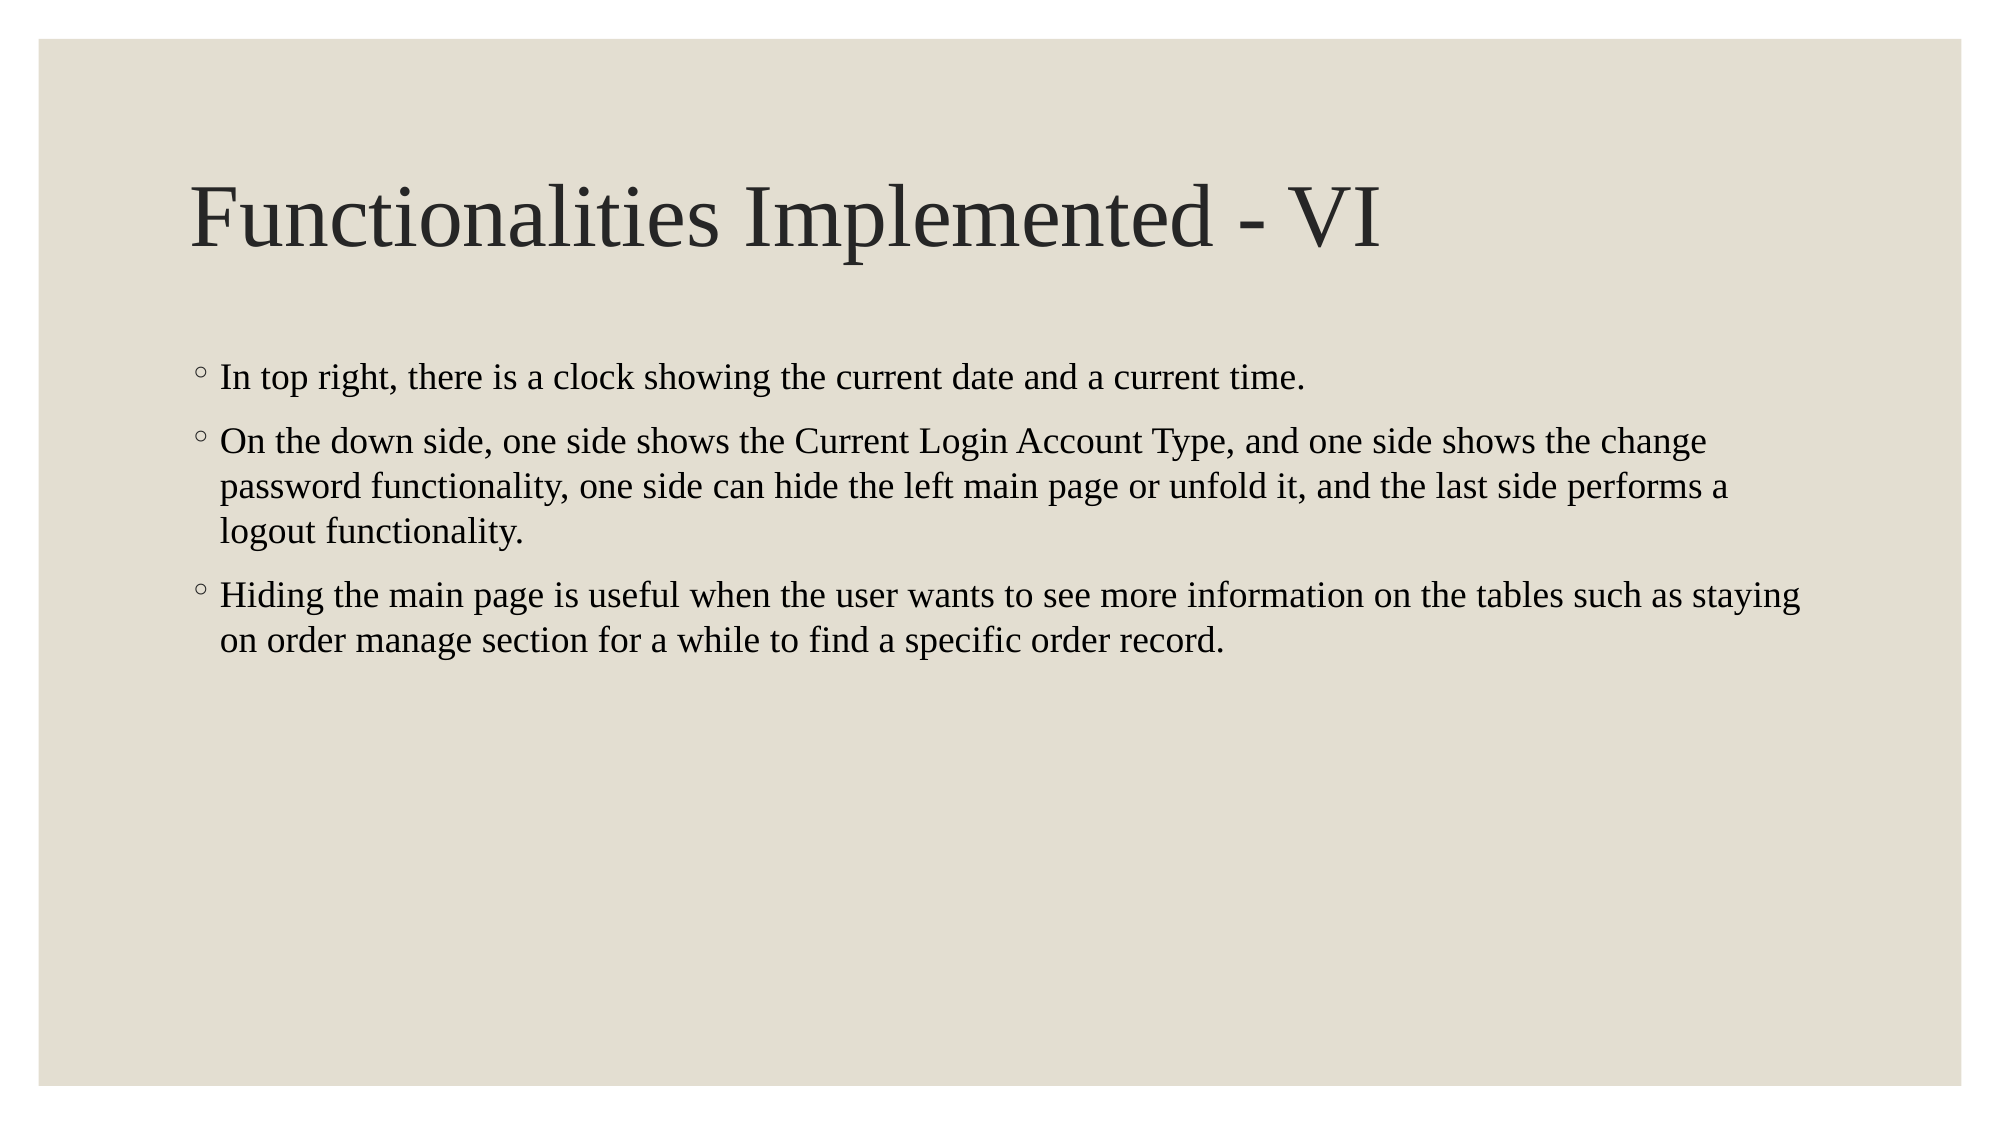

# Functionalities Implemented - VI
In top right, there is a clock showing the current date and a current time.
On the down side, one side shows the Current Login Account Type, and one side shows the change password functionality, one side can hide the left main page or unfold it, and the last side performs a logout functionality.
Hiding the main page is useful when the user wants to see more information on the tables such as staying on order manage section for a while to find a specific order record.